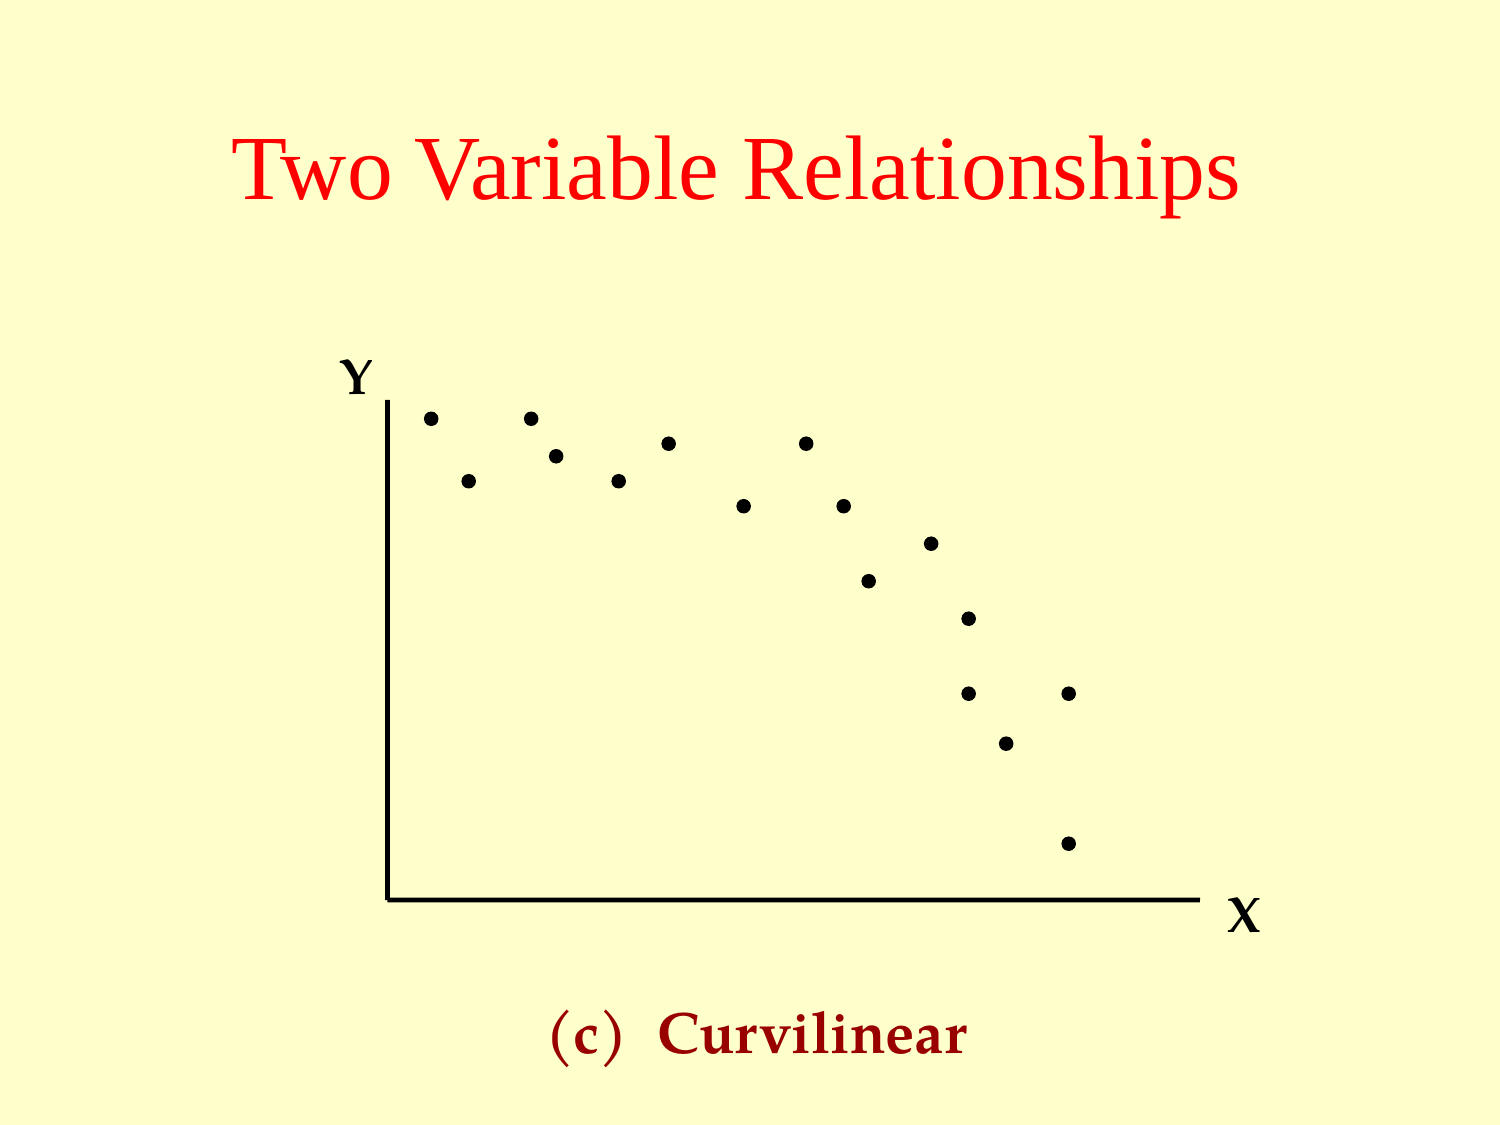

Two Variable Relationships
Y

X

(c)  Curvilinear